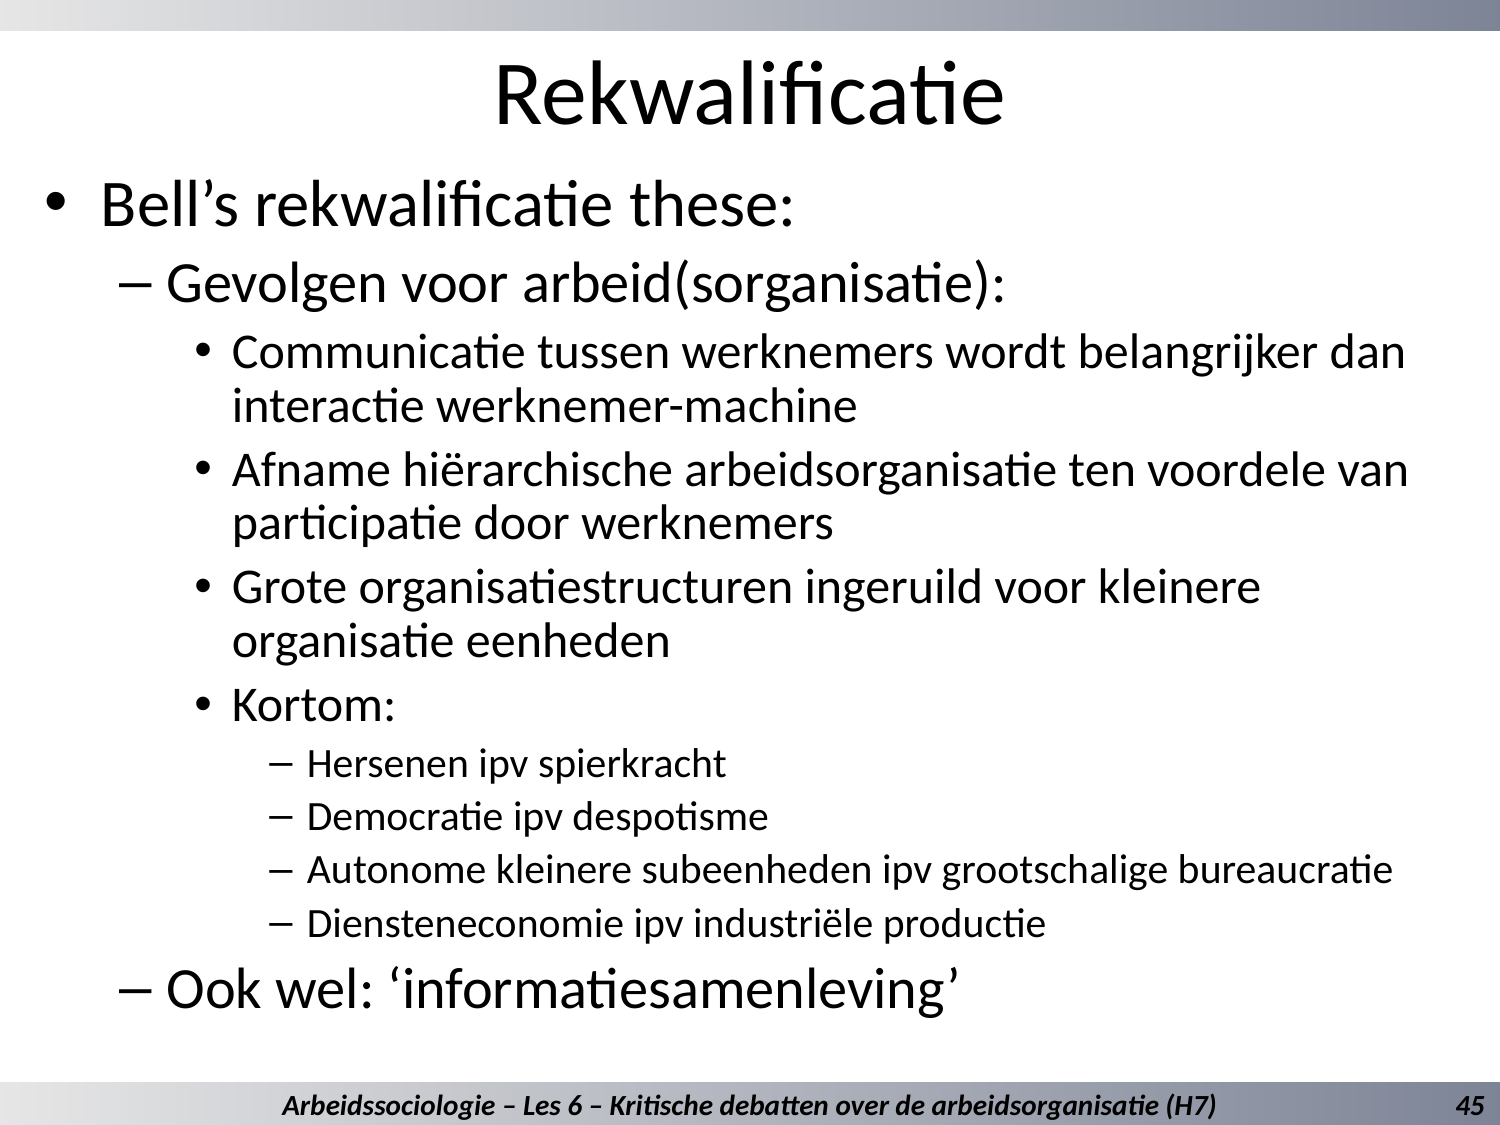

# Rekwalificatie
Bell’s rekwalificatie these:
Gevolgen voor arbeid(sorganisatie):
Communicatie tussen werknemers wordt belangrijker dan interactie werknemer-machine
Afname hiërarchische arbeidsorganisatie ten voordele van participatie door werknemers
Grote organisatiestructuren ingeruild voor kleinere organisatie eenheden
Kortom:
Hersenen ipv spierkracht
Democratie ipv despotisme
Autonome kleinere subeenheden ipv grootschalige bureaucratie
Diensteneconomie ipv industriële productie
Ook wel: ‘informatiesamenleving’
Arbeidssociologie – Les 6 – Kritische debatten over de arbeidsorganisatie (H7)
45